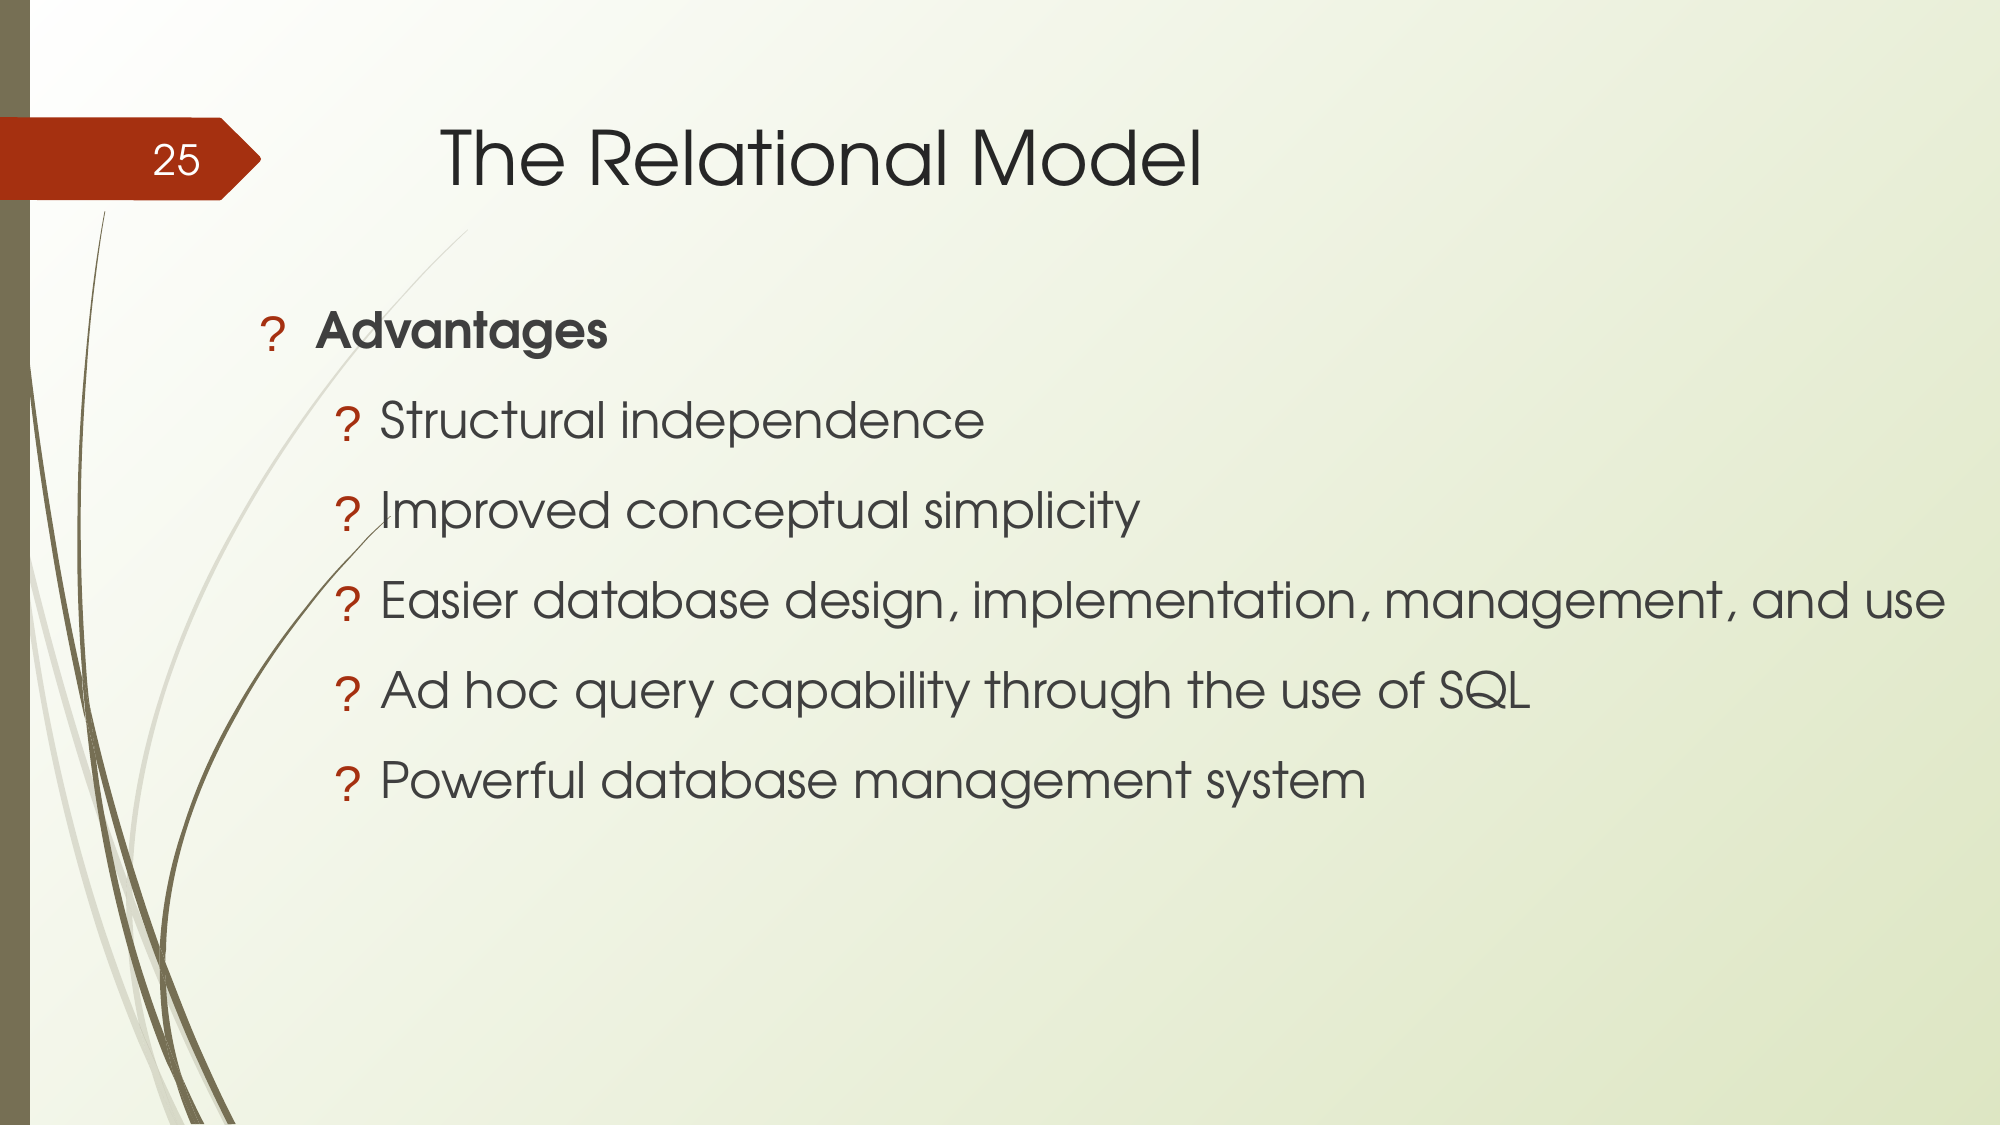

# The Relational Model
25
Advantages
Structural independence
Improved conceptual simplicity
Easier database design, implementation, management, and use
Ad hoc query capability through the use of SQL
Powerful database management system